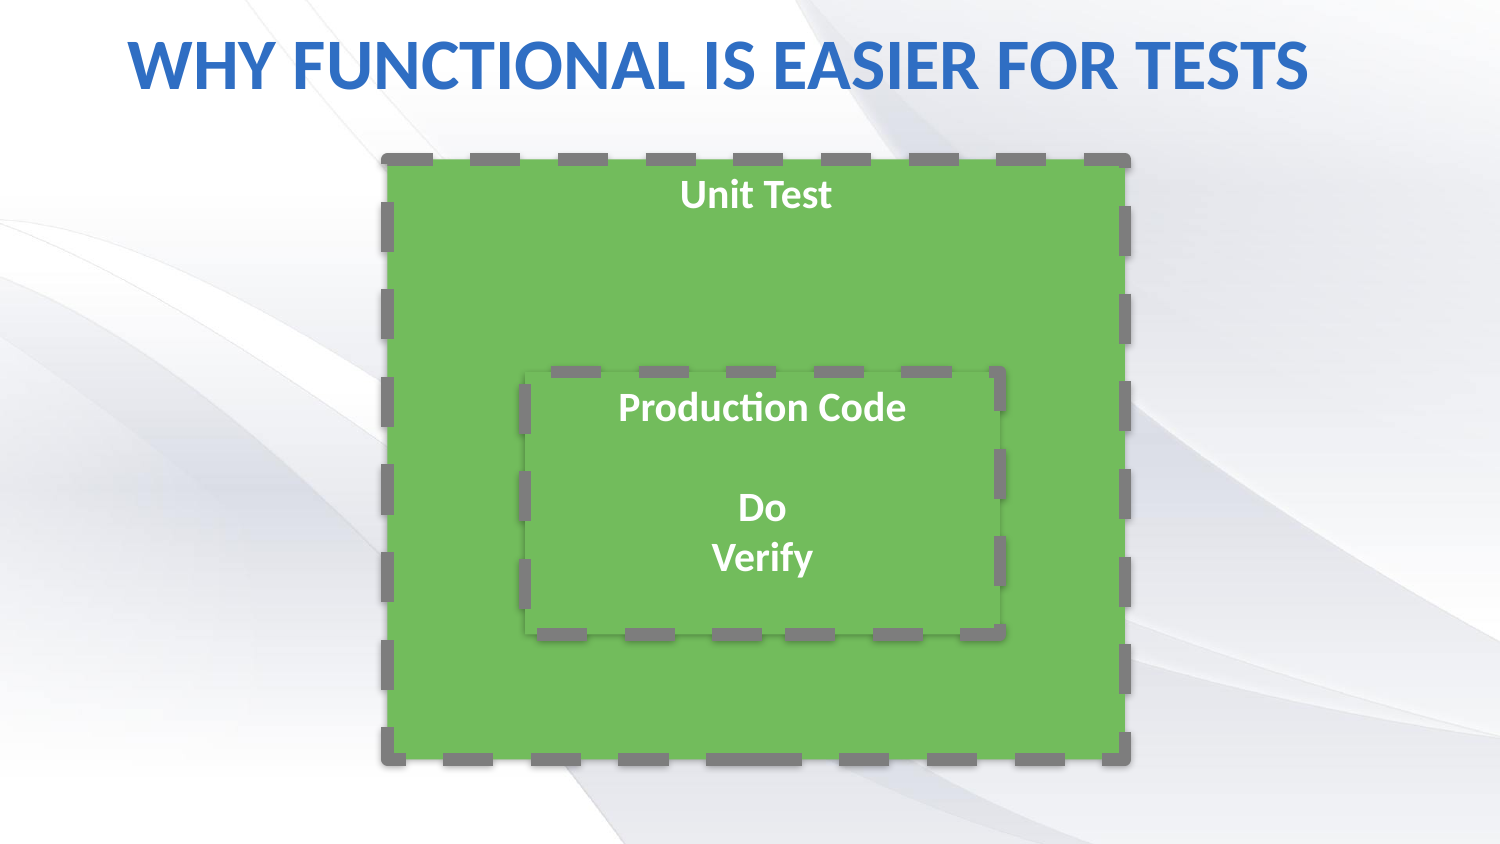

# Why functional is easier for tests
Unit Test
Production Code

Do
Verify